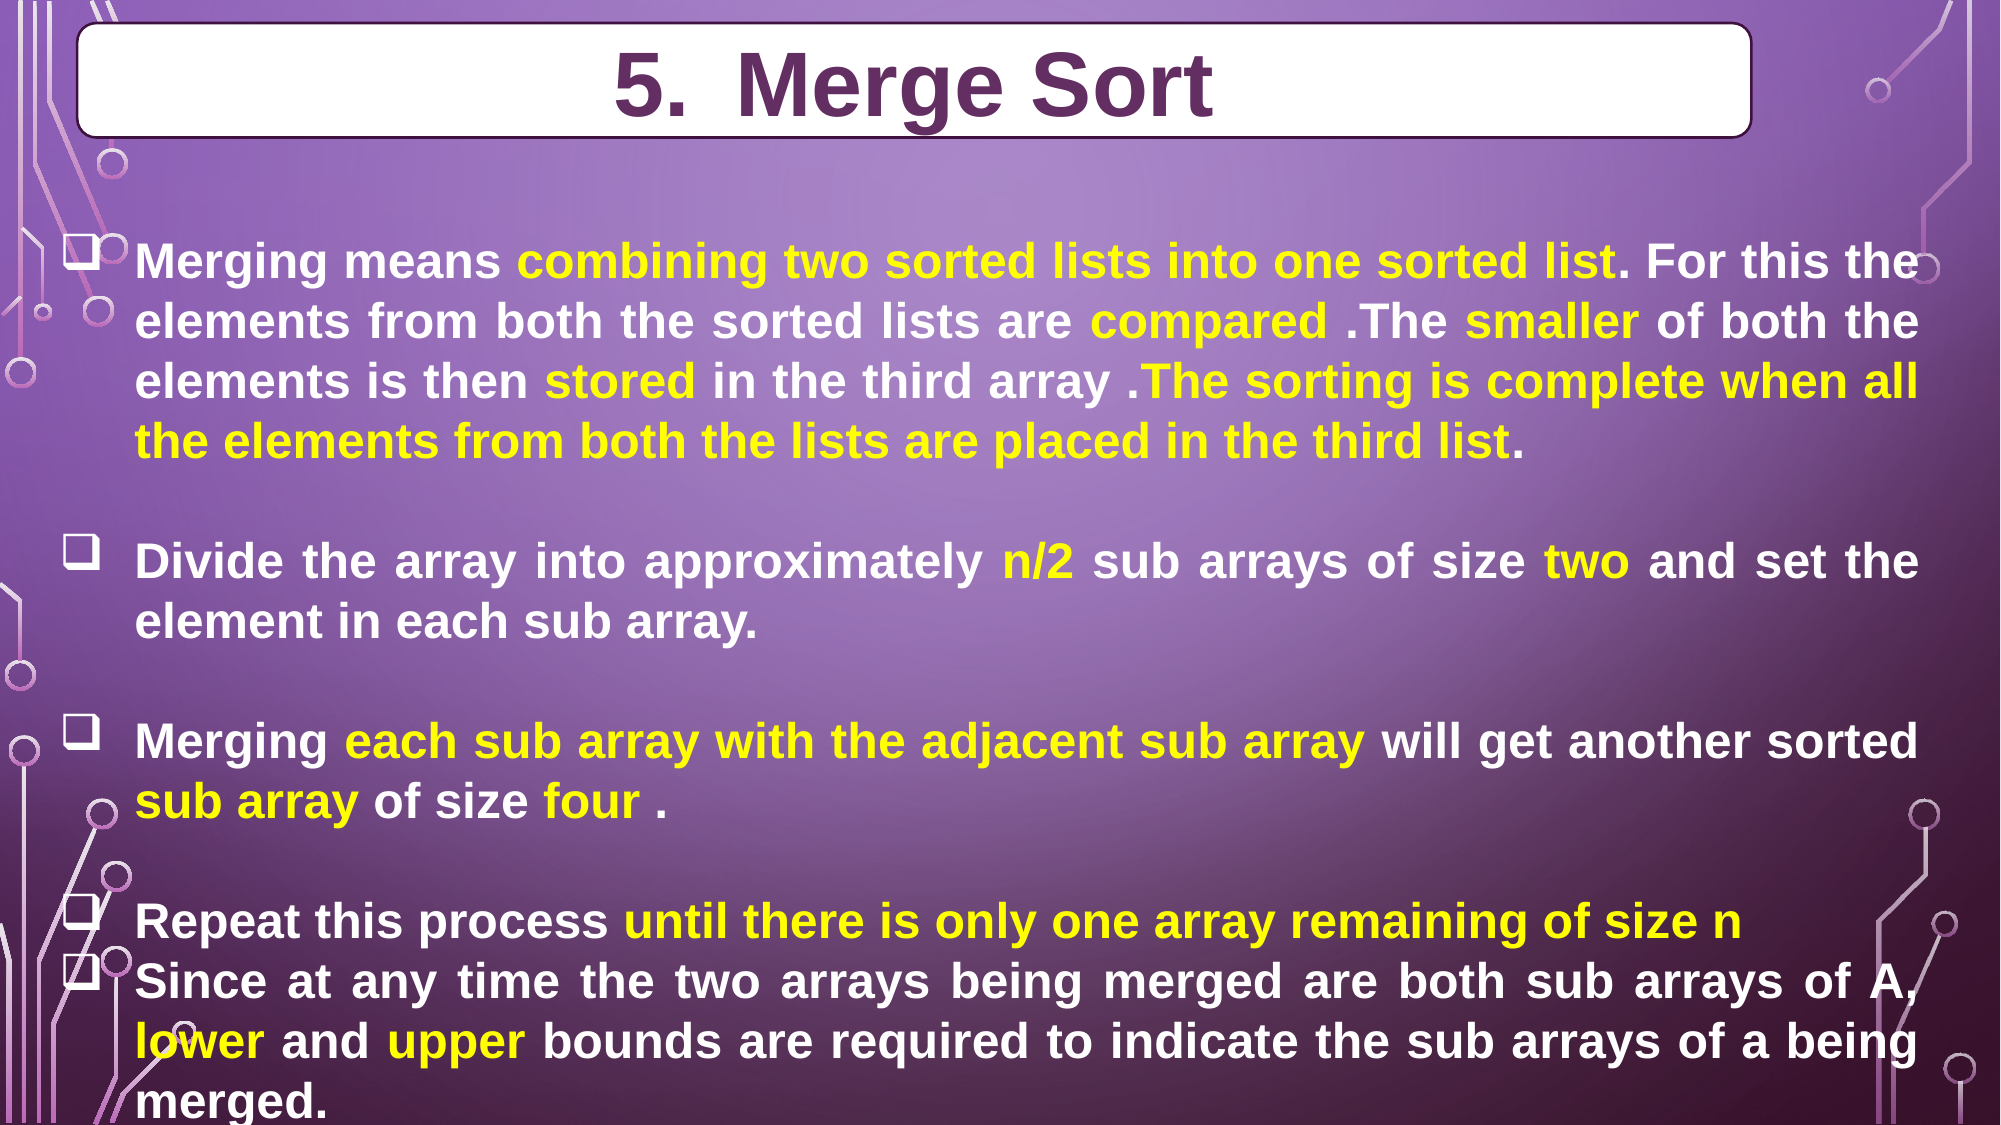

Merge Sort
Merging means combining two sorted lists into one sorted list. For this the elements from both the sorted lists are compared .The smaller of both the elements is then stored in the third array .The sorting is complete when all the elements from both the lists are placed in the third list.

Divide the array into approximately n/2 sub arrays of size two and set the element in each sub array.

Merging each sub array with the adjacent sub array will get another sorted sub array of size four .

Repeat this process until there is only one array remaining of size n
Since at any time the two arrays being merged are both sub arrays of A, lower and upper bounds are required to indicate the sub arrays of a being merged.